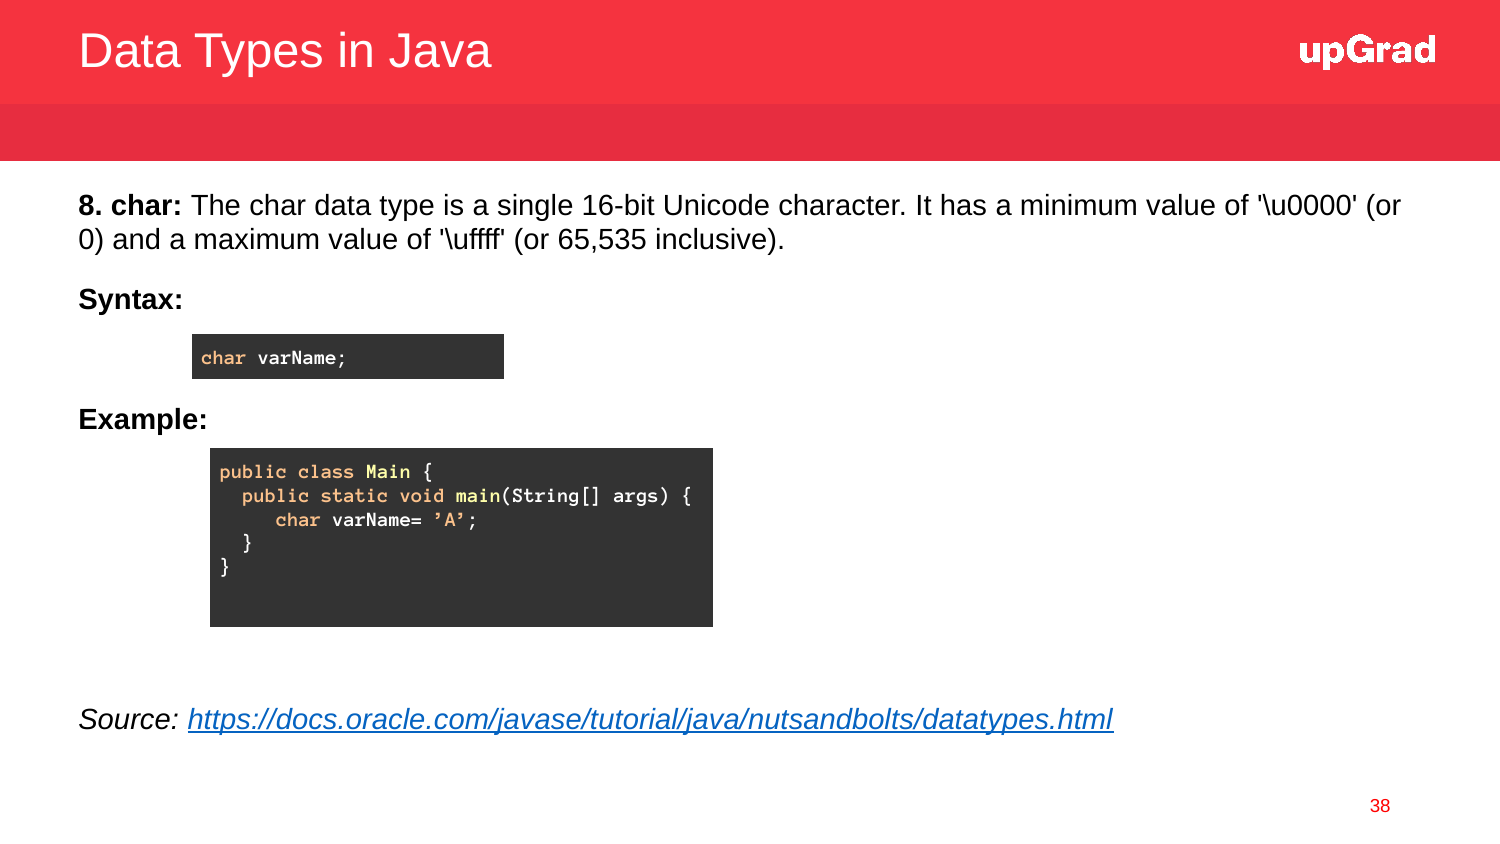

Data Types in Java

8. char: The char data type is a single 16-bit Unicode character. It has a minimum value of '\u0000' (or 0) and a maximum value of '\uffff' (or 65,535 inclusive).
Syntax:

Example:

Source: https://docs.oracle.com/javase/tutorial/java/nutsandbolts/datatypes.html

| char varName; |
| --- |
| public class Main { public static void main(String[] args) { char varName= ’A’; } } |
| --- |
38